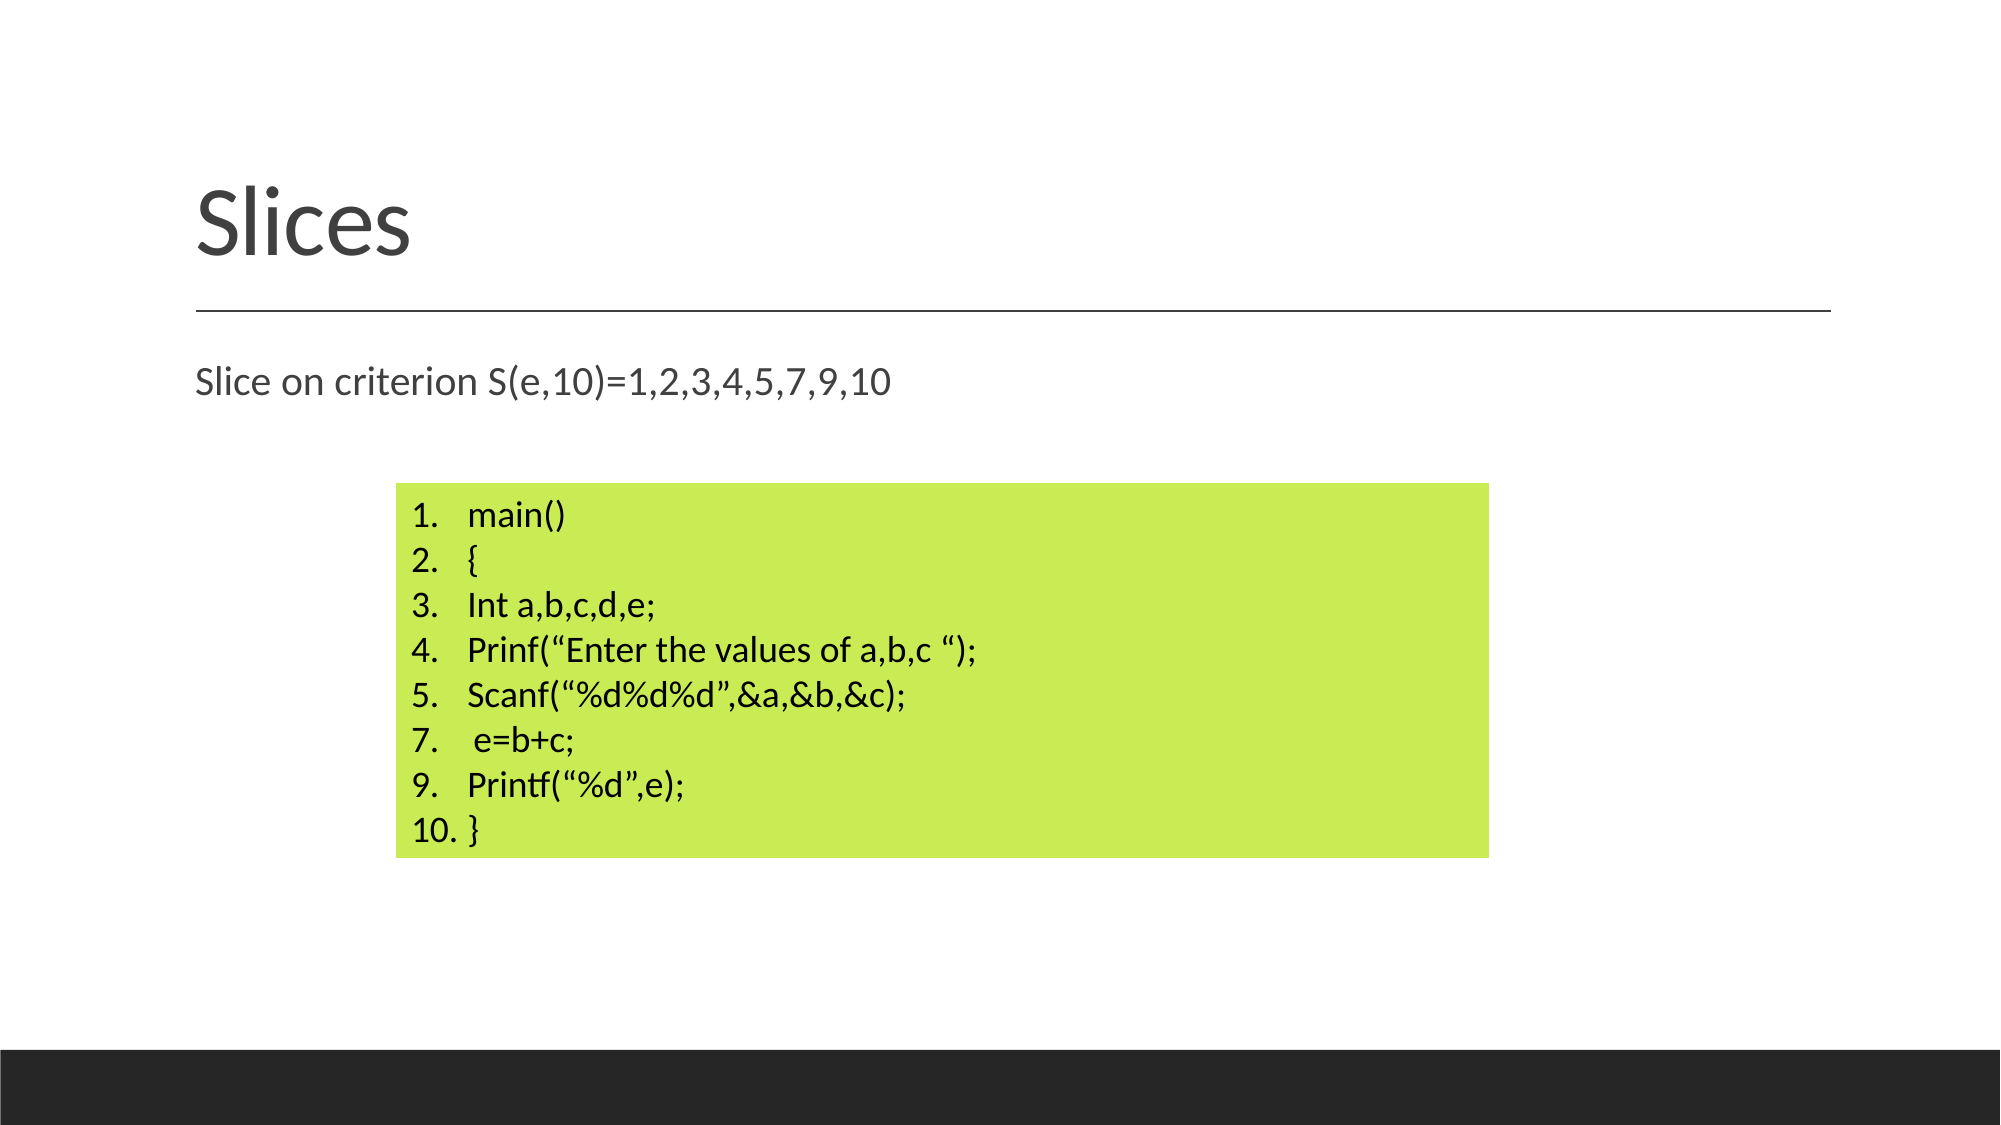

# Slices
Slice on criterion S(e,10)=1,2,3,4,5,7,9,10

main()
{
Int a,b,c,d,e;
Prinf(“Enter the values of a,b,c “);
Scanf(“%d%d%d”,&a,&b,&c);
7.    e=b+c;
Printf(“%d”,e);
}